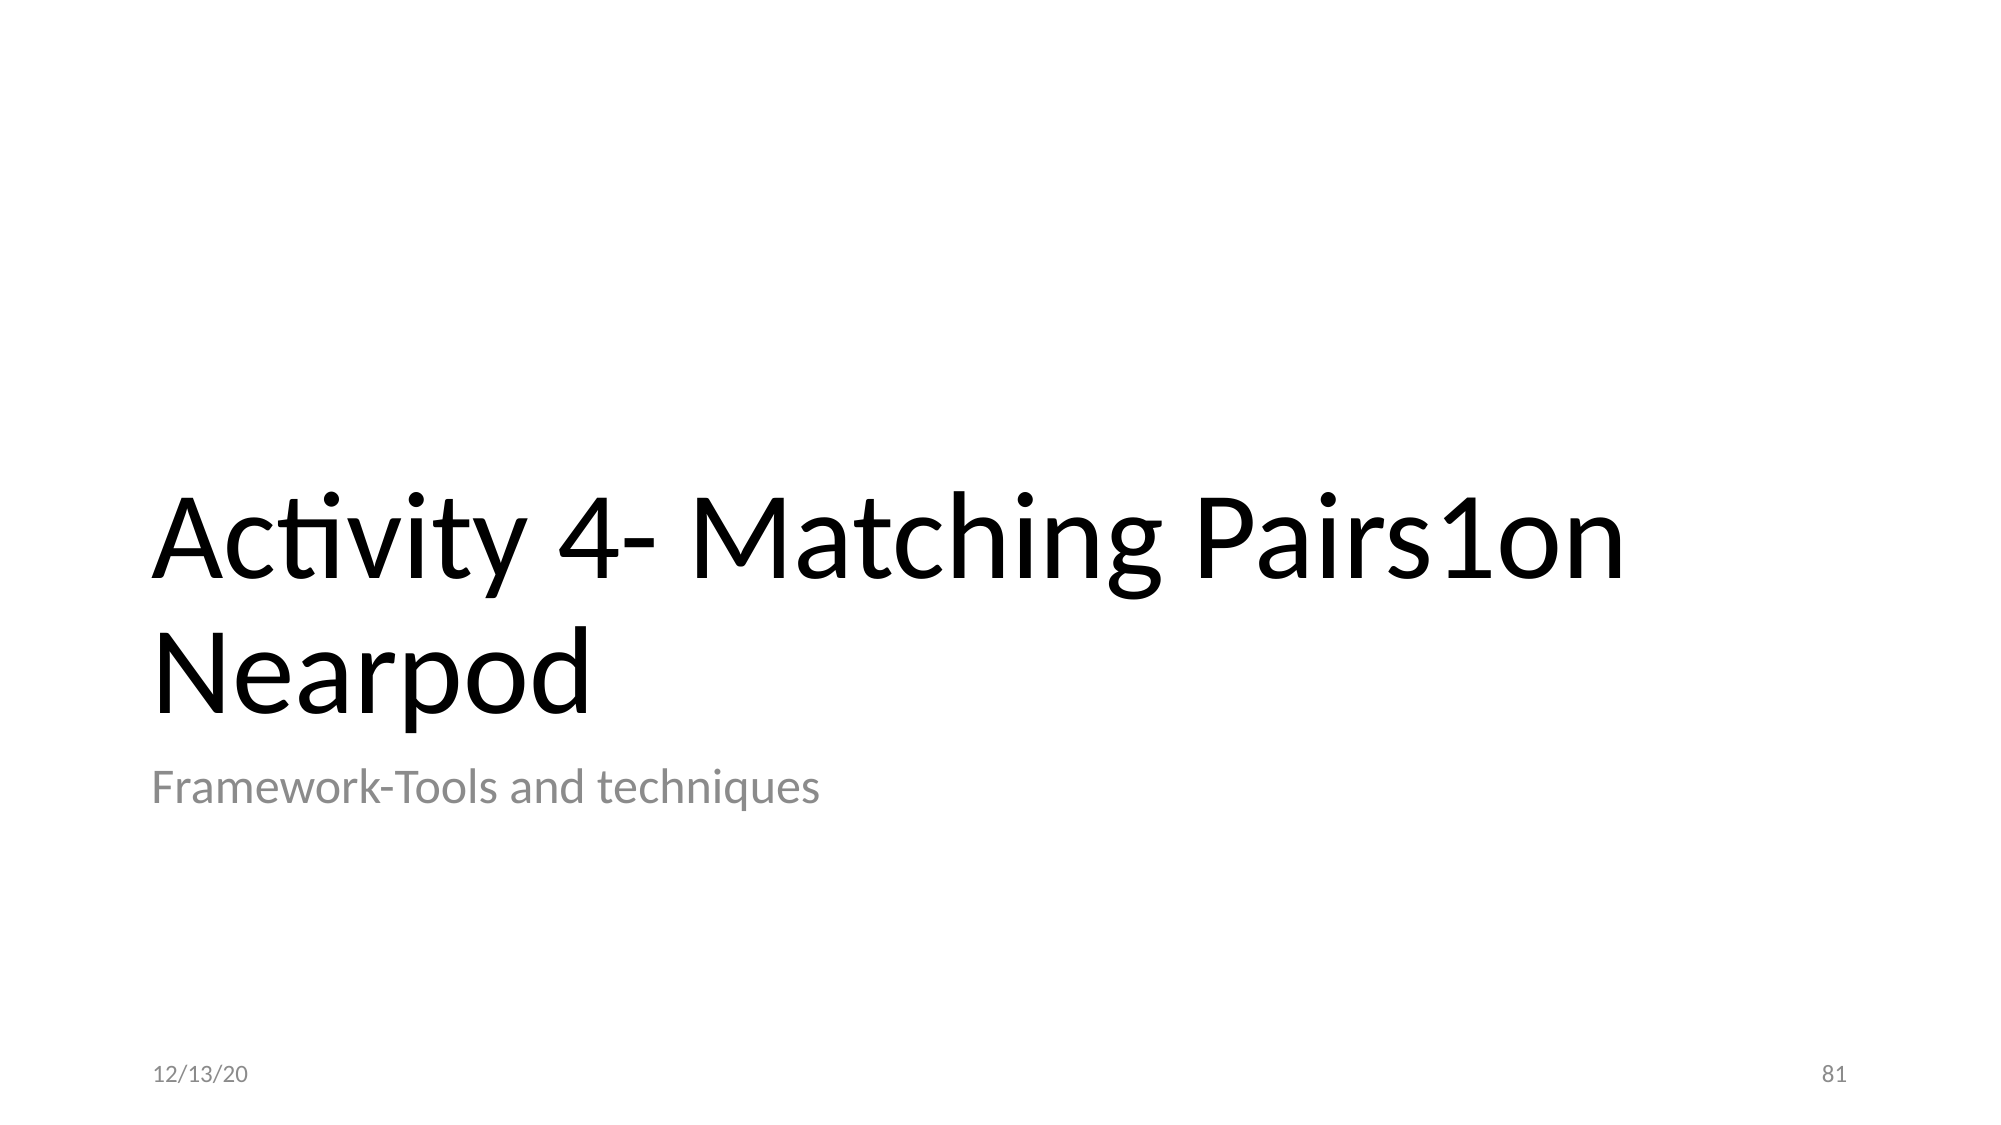

# Activity 4- Matching Pairs1on Nearpod
Framework-Tools and techniques
12/13/20
81